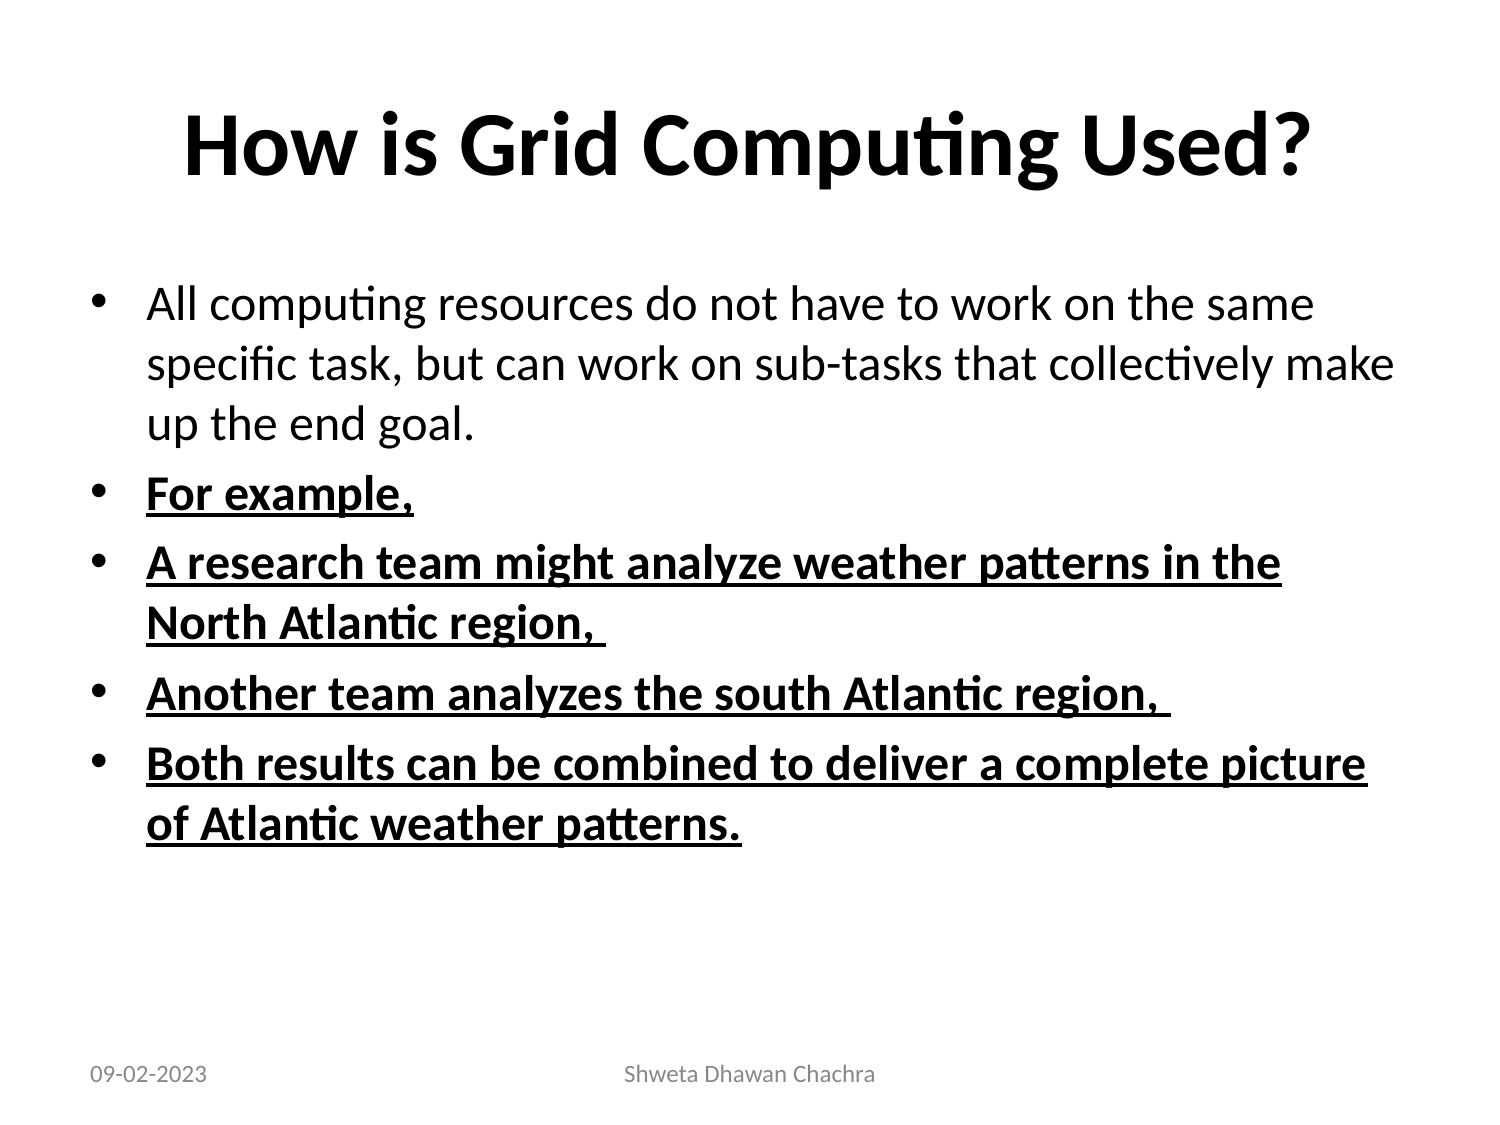

# How is Grid Computing Used?
All computing resources do not have to work on the same specific task, but can work on sub-tasks that collectively make up the end goal.
For example,
A research team might analyze weather patterns in the North Atlantic region,
Another team analyzes the south Atlantic region,
Both results can be combined to deliver a complete picture of Atlantic weather patterns.

09-02-2023
Shweta Dhawan Chachra